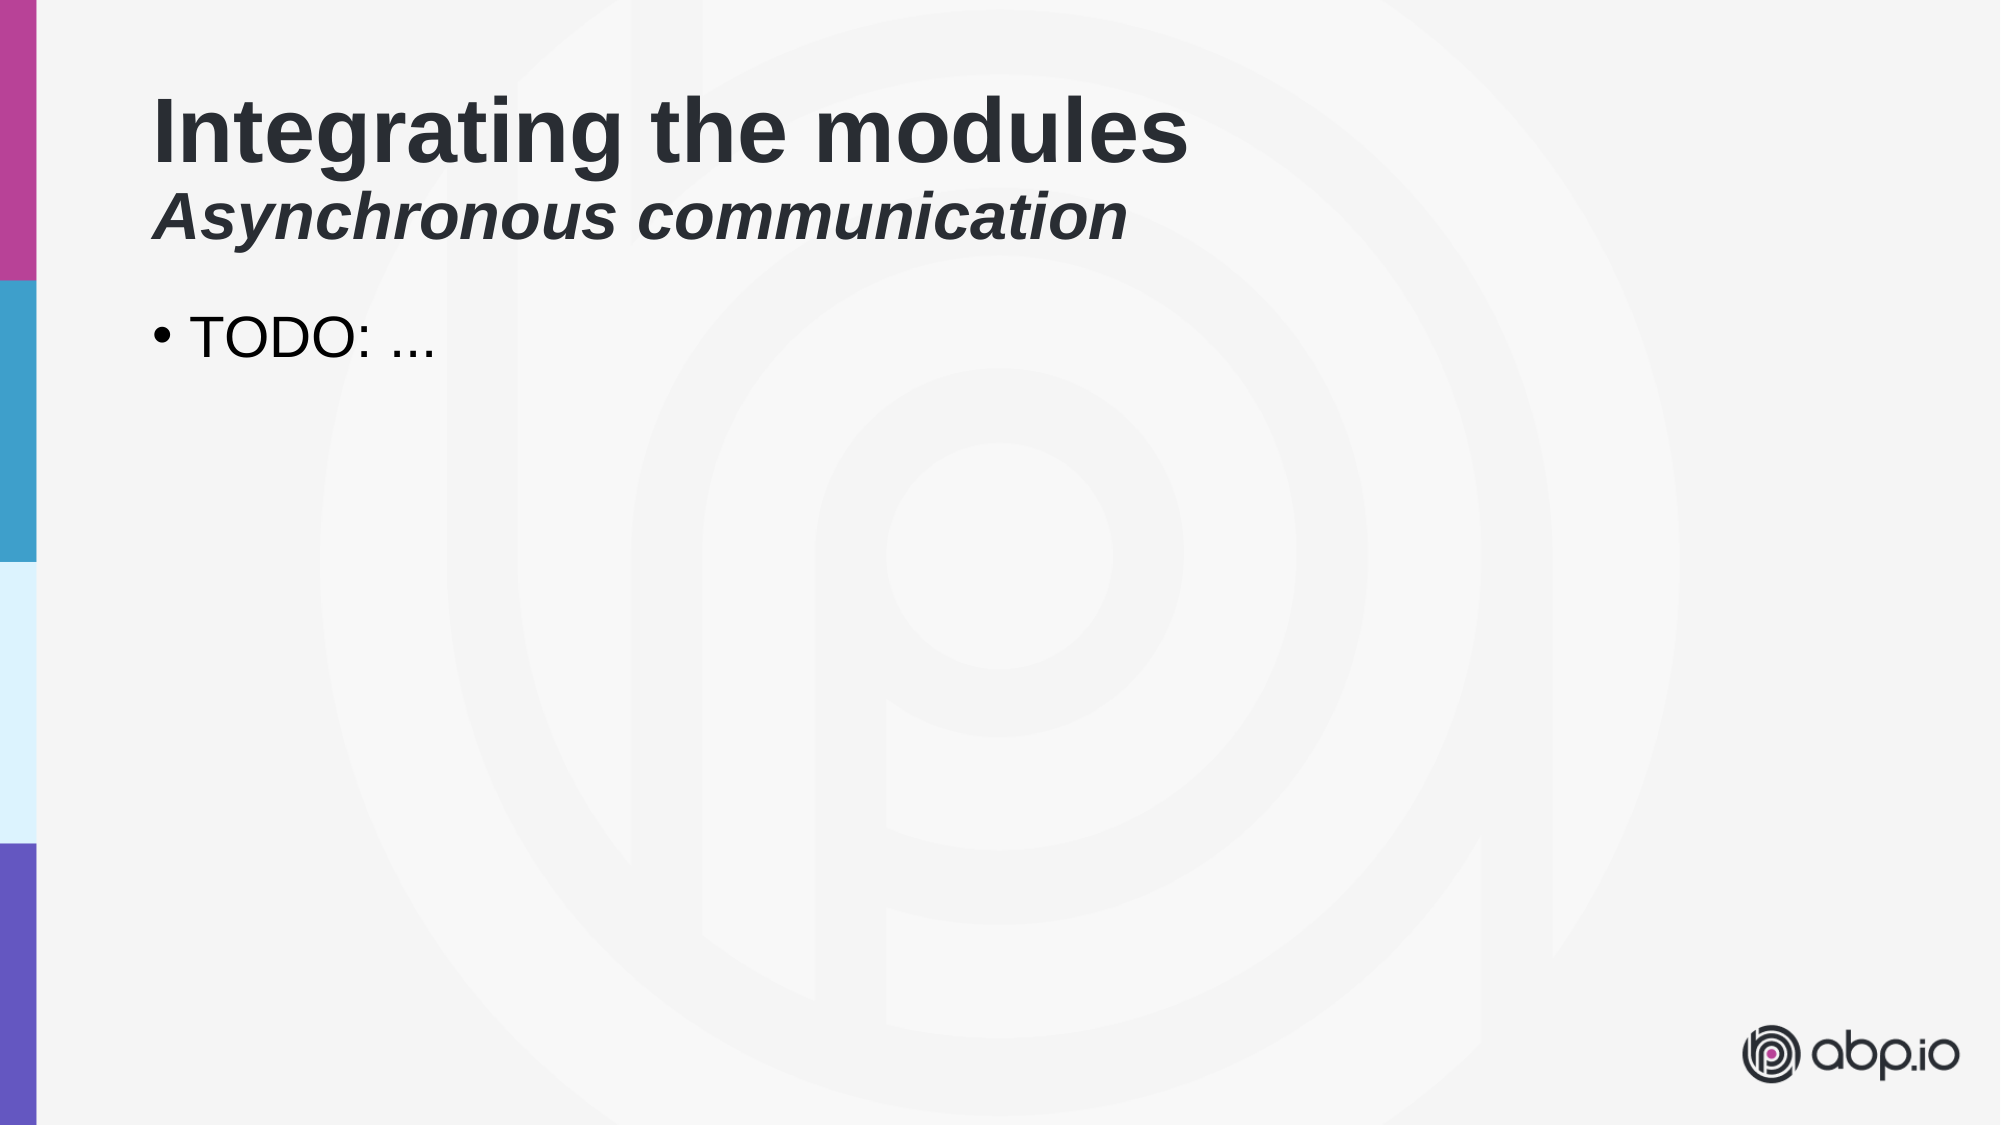

# Integrating the modules Asynchronous communication
TODO: ...